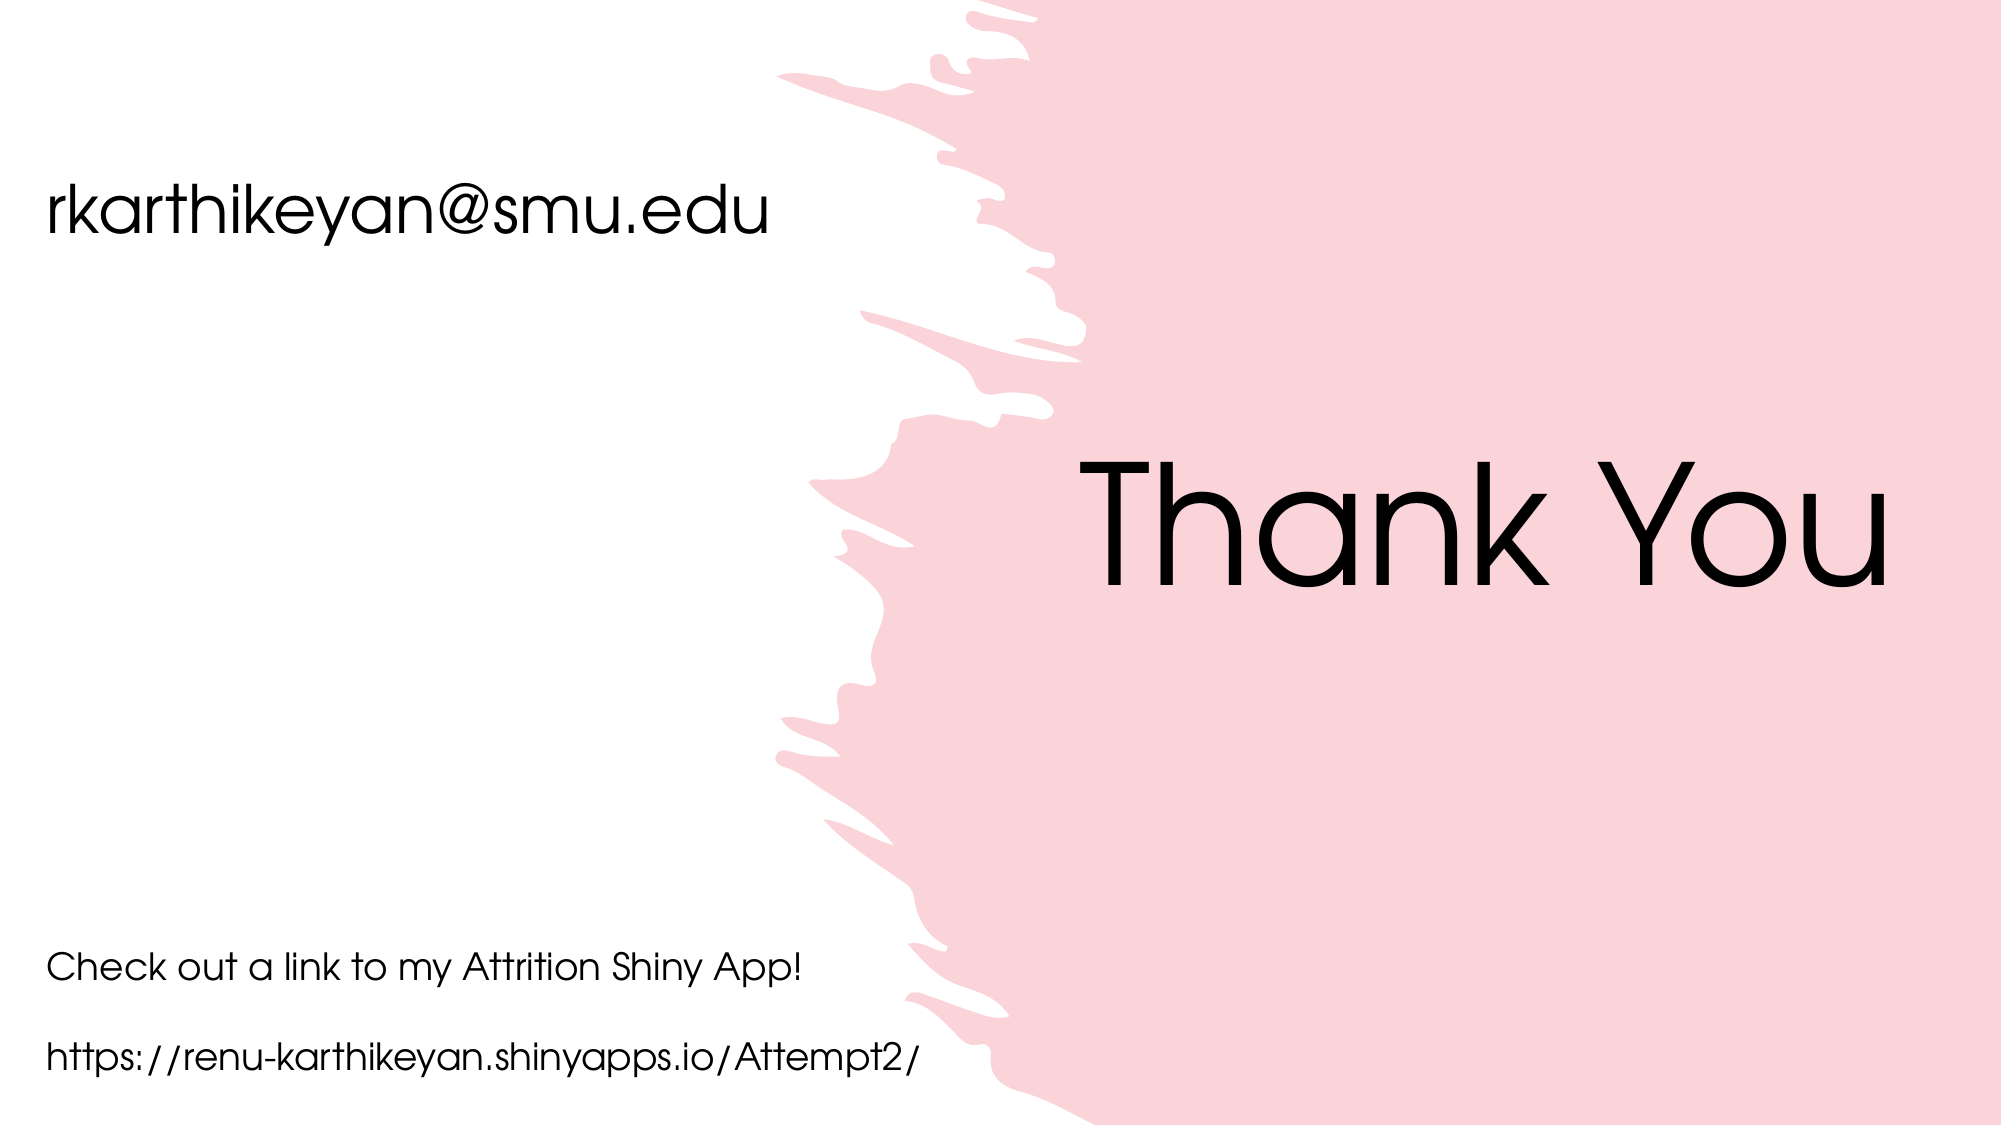

# rkarthikeyan@smu.edu
Thank You
Check out a link to my Attrition Shiny App!

https://renu-karthikeyan.shinyapps.io/Attempt2/